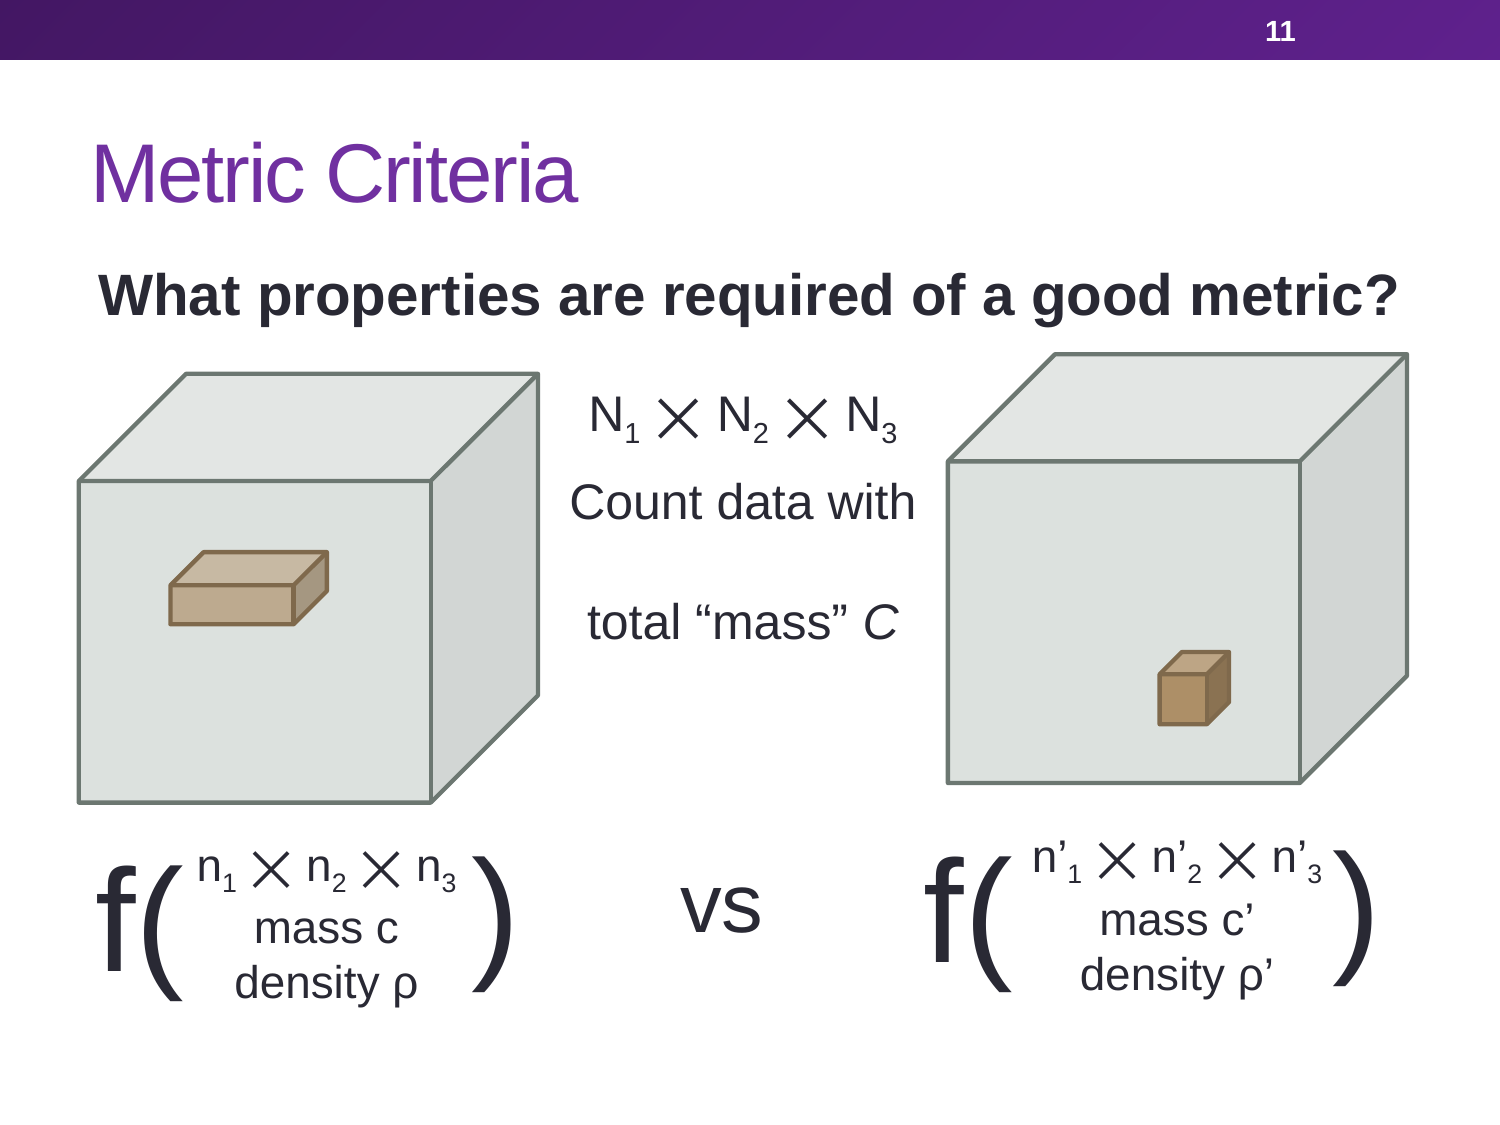

11
# Metric Criteria
What properties are required of a good metric?

N1 ⨉ N2 ⨉ N3
Count data with
total “mass” C

)
f(
)
f(
n’1 ⨉ n’2 ⨉ n’3
mass c’
density ρ’
n1 ⨉ n2 ⨉ n3
mass c
density ρ
vs